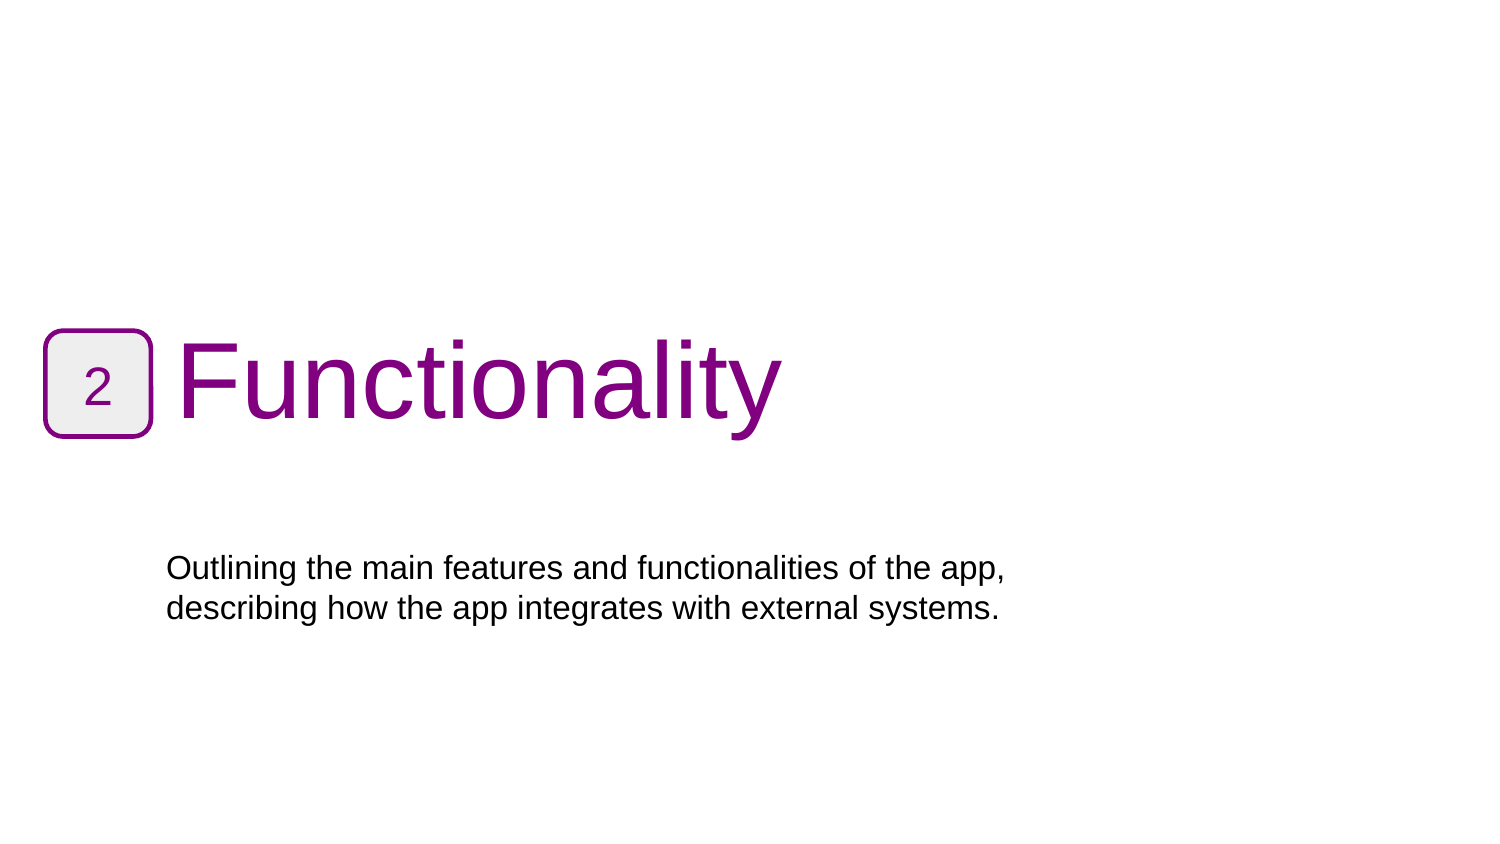

# Functionality
2
Outlining the main features and functionalities of the app, describing how the app integrates with external systems.